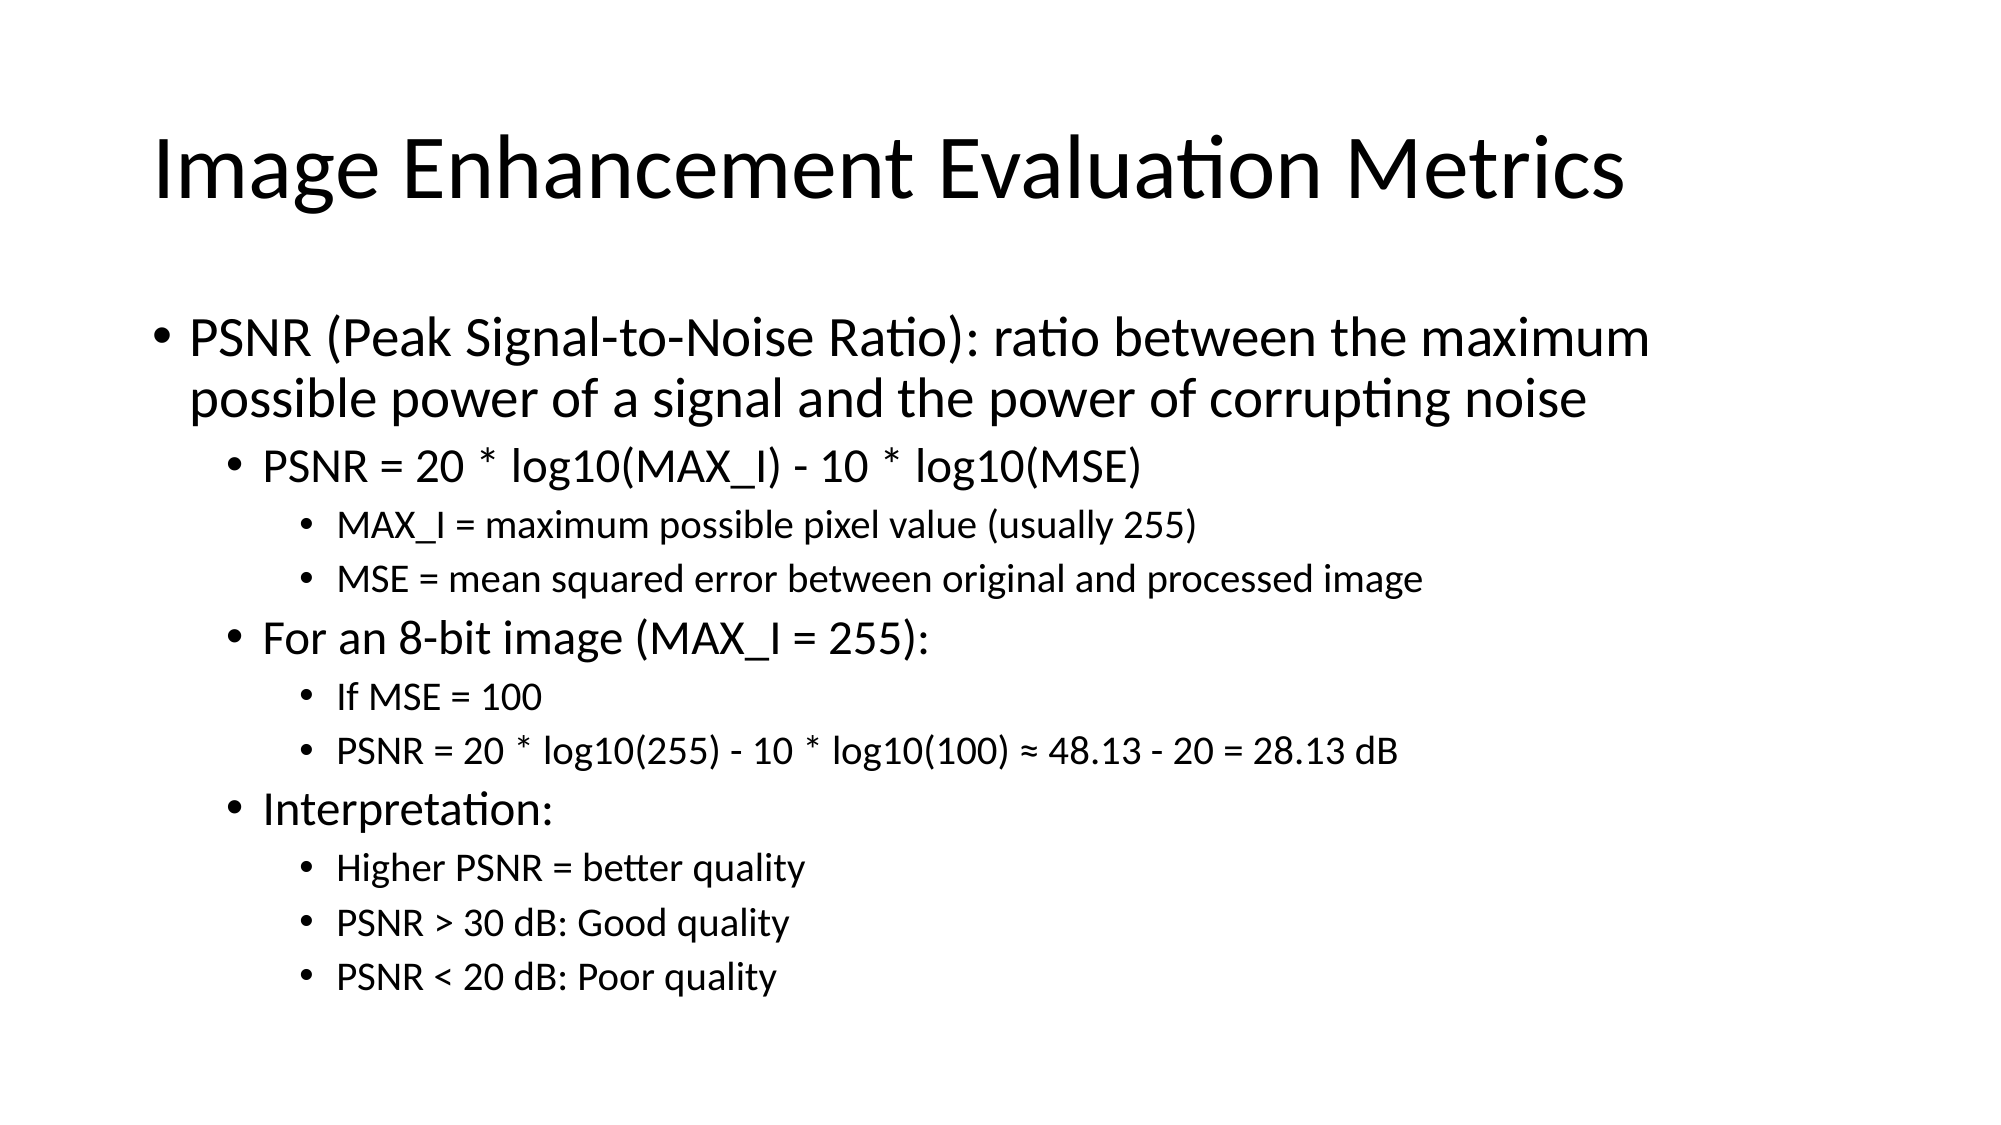

# Image Enhancement Evaluation Metrics
PSNR (Peak Signal-to-Noise Ratio): ratio between the maximum possible power of a signal and the power of corrupting noise
PSNR = 20 * log10(MAX_I) - 10 * log10(MSE)
MAX_I = maximum possible pixel value (usually 255)
MSE = mean squared error between original and processed image
For an 8-bit image (MAX_I = 255):
If MSE = 100
PSNR = 20 * log10(255) - 10 * log10(100) ≈ 48.13 - 20 = 28.13 dB
Interpretation:
Higher PSNR = better quality
PSNR > 30 dB: Good quality
PSNR < 20 dB: Poor quality